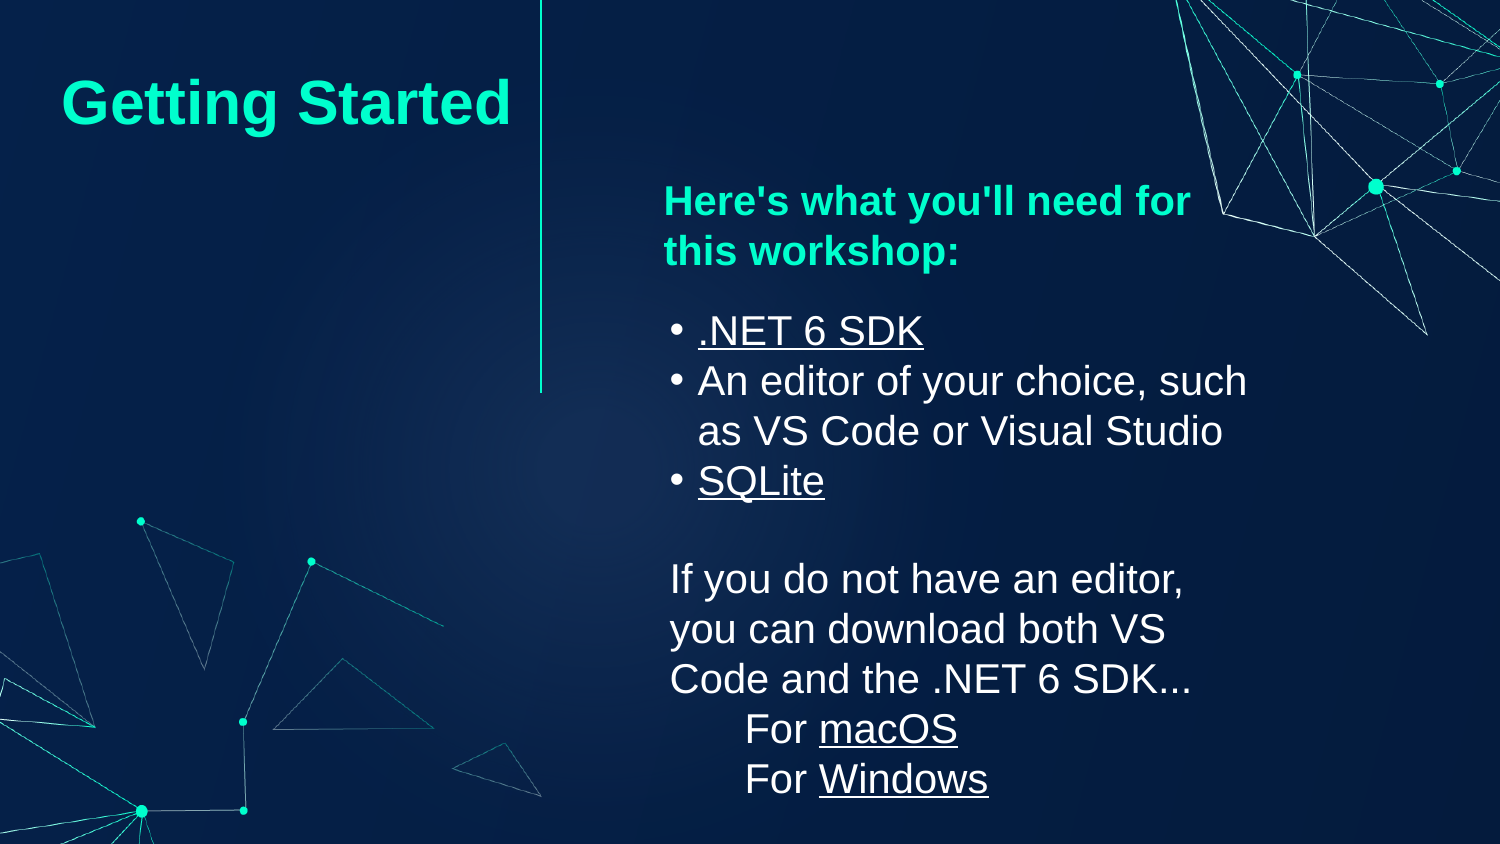

# Getting Started
Here's what you'll need for this workshop:
.NET 6 SDK
An editor of your choice, such as VS Code or Visual Studio
SQLite

If you do not have an editor, you can download both VS Code and the .NET 6 SDK...
For macOS
For Windows